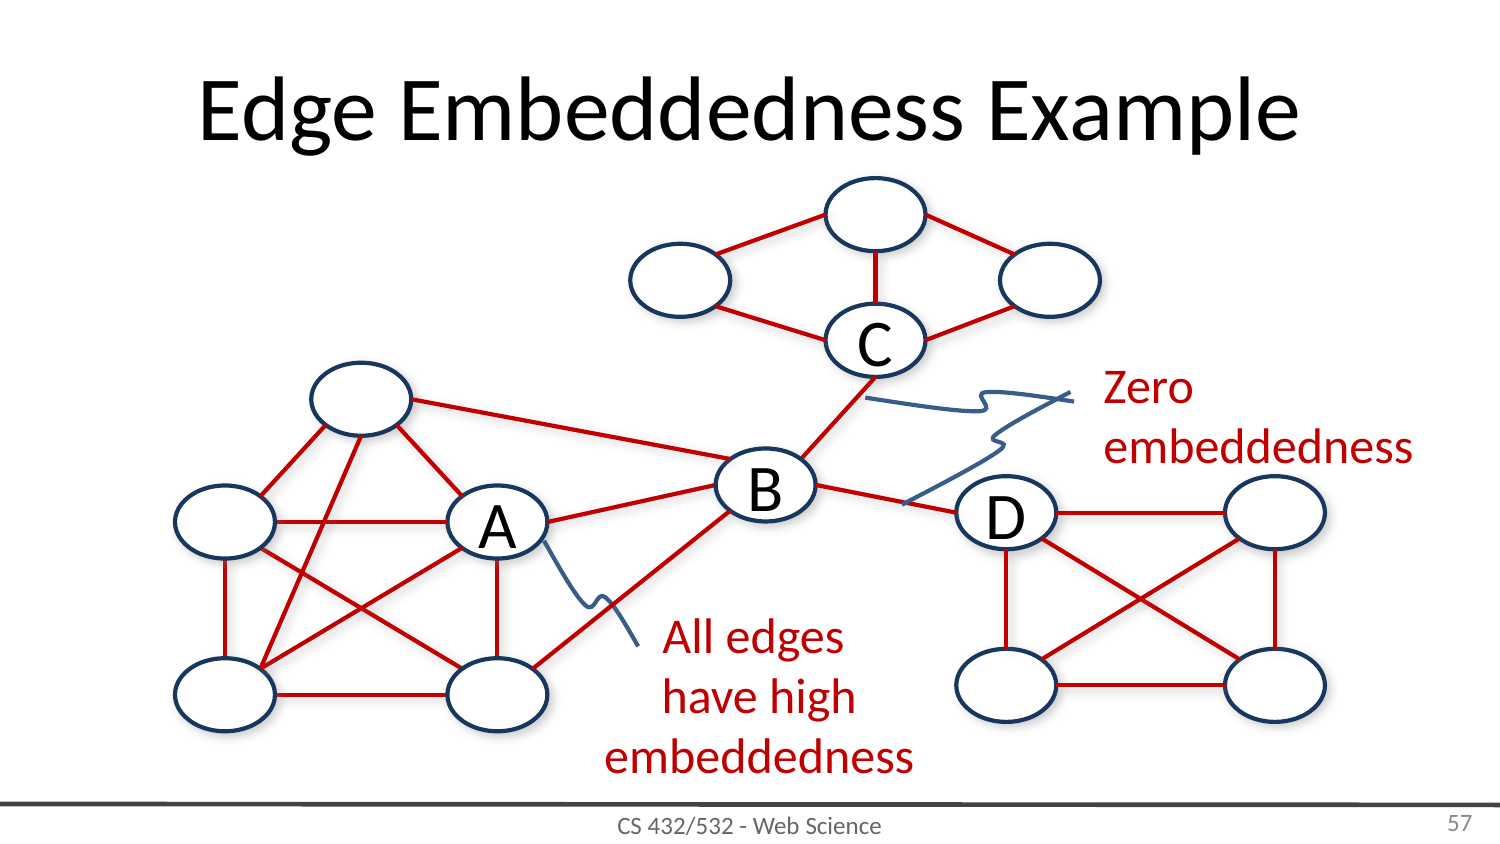

# Edge Embeddedness Example

C
Zero embeddedness

B
D

A

All edges
have high embeddedness

57